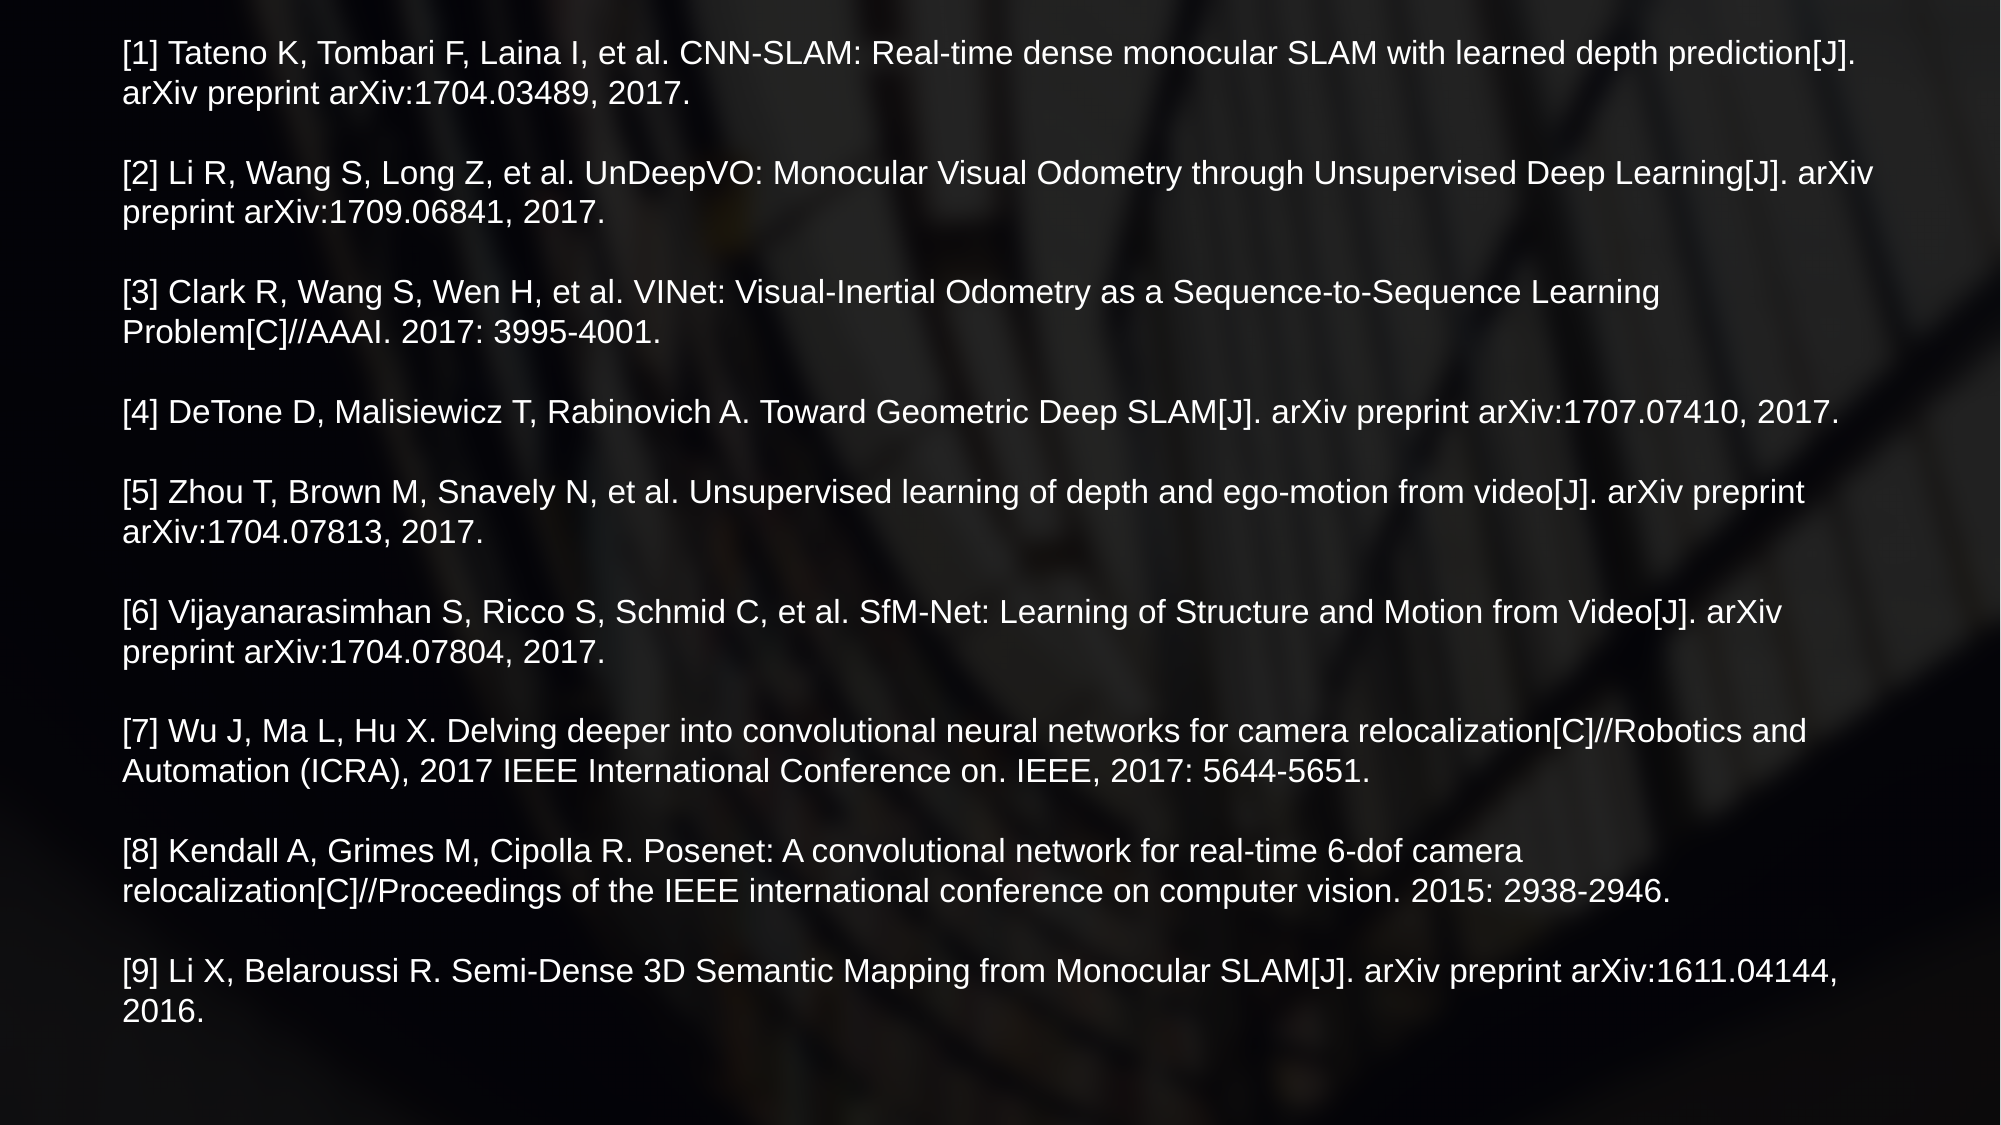

[1] Tateno K, Tombari F, Laina I, et al. CNN-SLAM: Real-time dense monocular SLAM with learned depth prediction[J]. arXiv preprint arXiv:1704.03489, 2017.

[2] Li R, Wang S, Long Z, et al. UnDeepVO: Monocular Visual Odometry through Unsupervised Deep Learning[J]. arXiv preprint arXiv:1709.06841, 2017.

[3] Clark R, Wang S, Wen H, et al. VINet: Visual-Inertial Odometry as a Sequence-to-Sequence Learning Problem[C]//AAAI. 2017: 3995-4001.

[4] DeTone D, Malisiewicz T, Rabinovich A. Toward Geometric Deep SLAM[J]. arXiv preprint arXiv:1707.07410, 2017.

[5] Zhou T, Brown M, Snavely N, et al. Unsupervised learning of depth and ego-motion from video[J]. arXiv preprint arXiv:1704.07813, 2017.

[6] Vijayanarasimhan S, Ricco S, Schmid C, et al. SfM-Net: Learning of Structure and Motion from Video[J]. arXiv preprint arXiv:1704.07804, 2017.

[7] Wu J, Ma L, Hu X. Delving deeper into convolutional neural networks for camera relocalization[C]//Robotics and Automation (ICRA), 2017 IEEE International Conference on. IEEE, 2017: 5644-5651.

[8] Kendall A, Grimes M, Cipolla R. Posenet: A convolutional network for real-time 6-dof camera relocalization[C]//Proceedings of the IEEE international conference on computer vision. 2015: 2938-2946.

[9] Li X, Belaroussi R. Semi-Dense 3D Semantic Mapping from Monocular SLAM[J]. arXiv preprint arXiv:1611.04144, 2016.